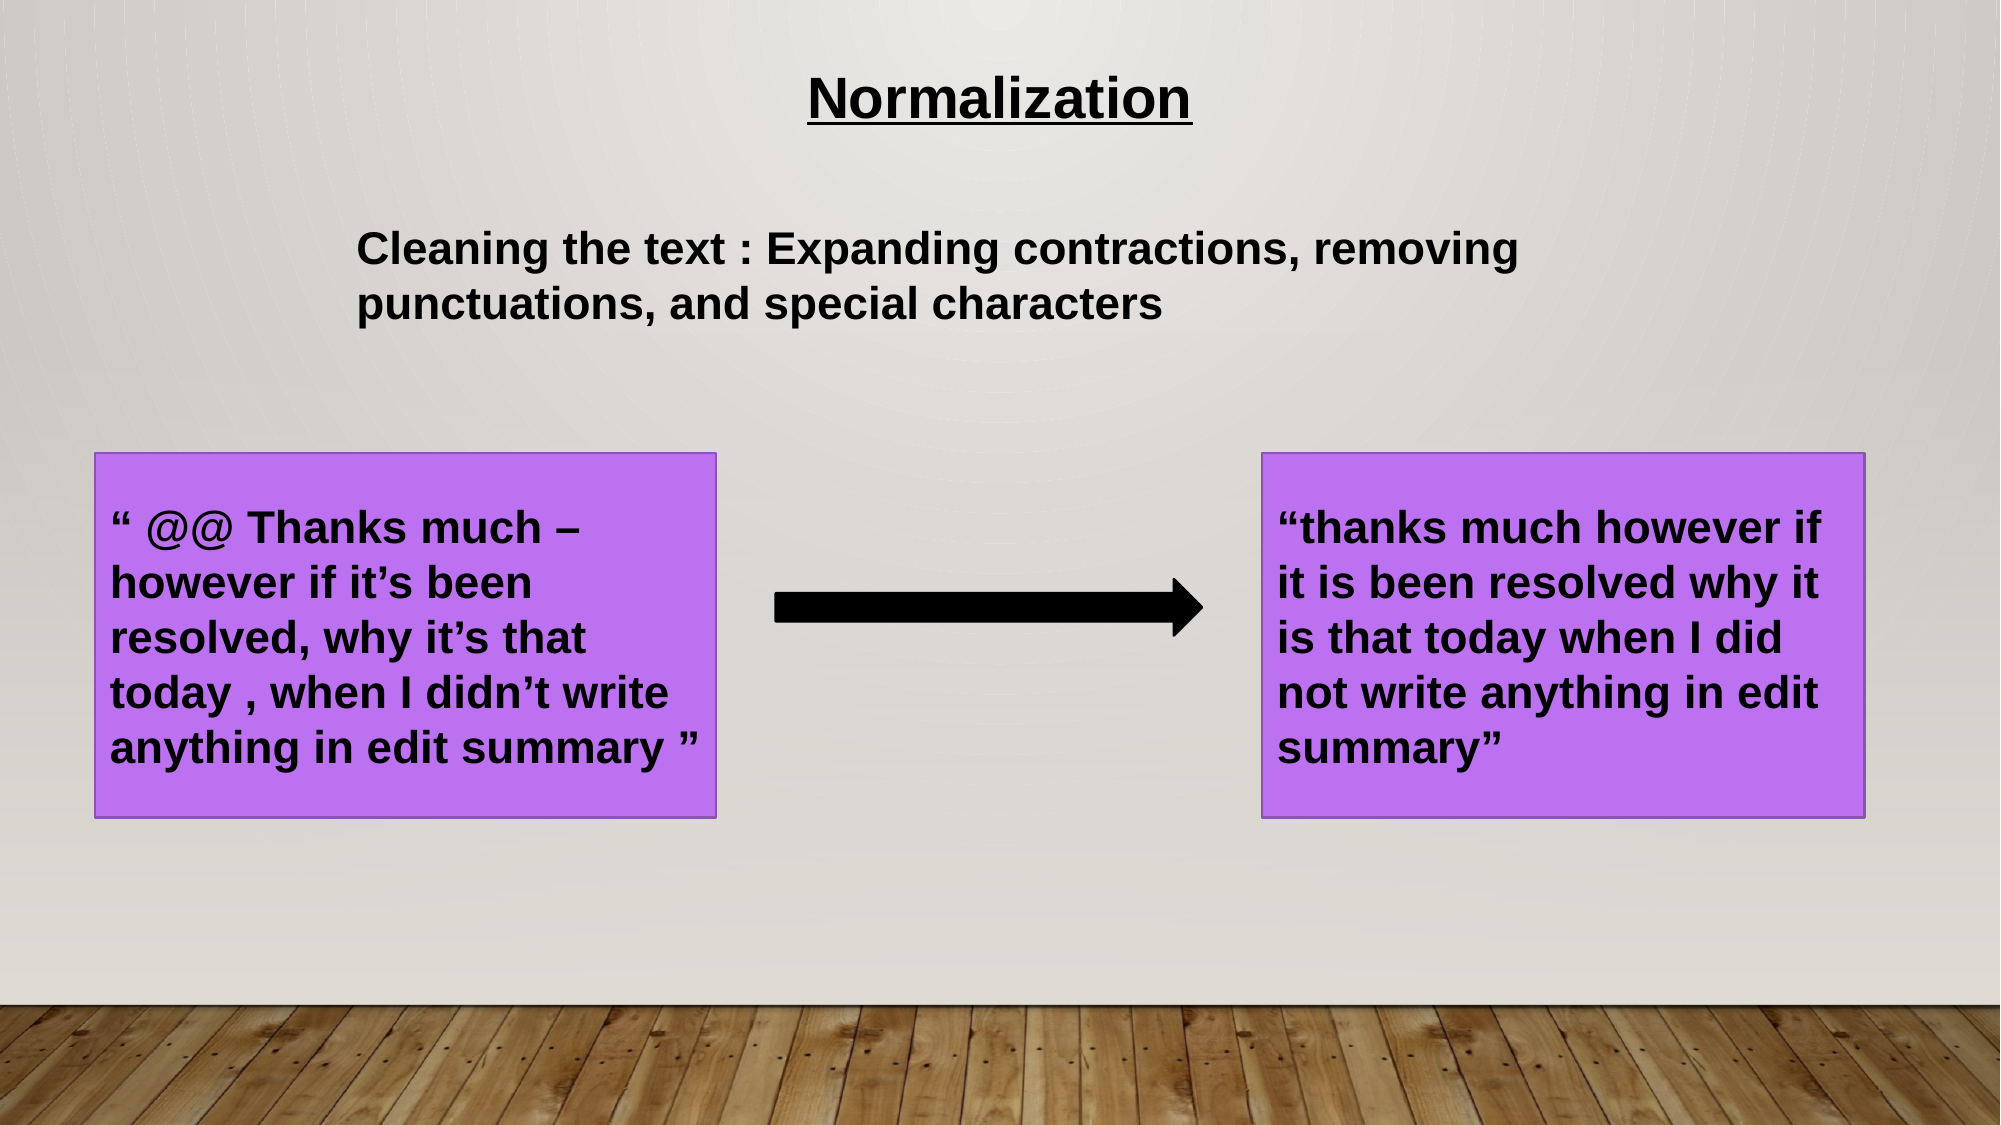

Normalization
Cleaning the text : Expanding contractions, removing punctuations, and special characters
“ @@ Thanks much – however if it’s been resolved, why it’s that today , when I didn’t write anything in edit summary ”
“thanks much however if it is been resolved why it is that today when I did not write anything in edit summary”